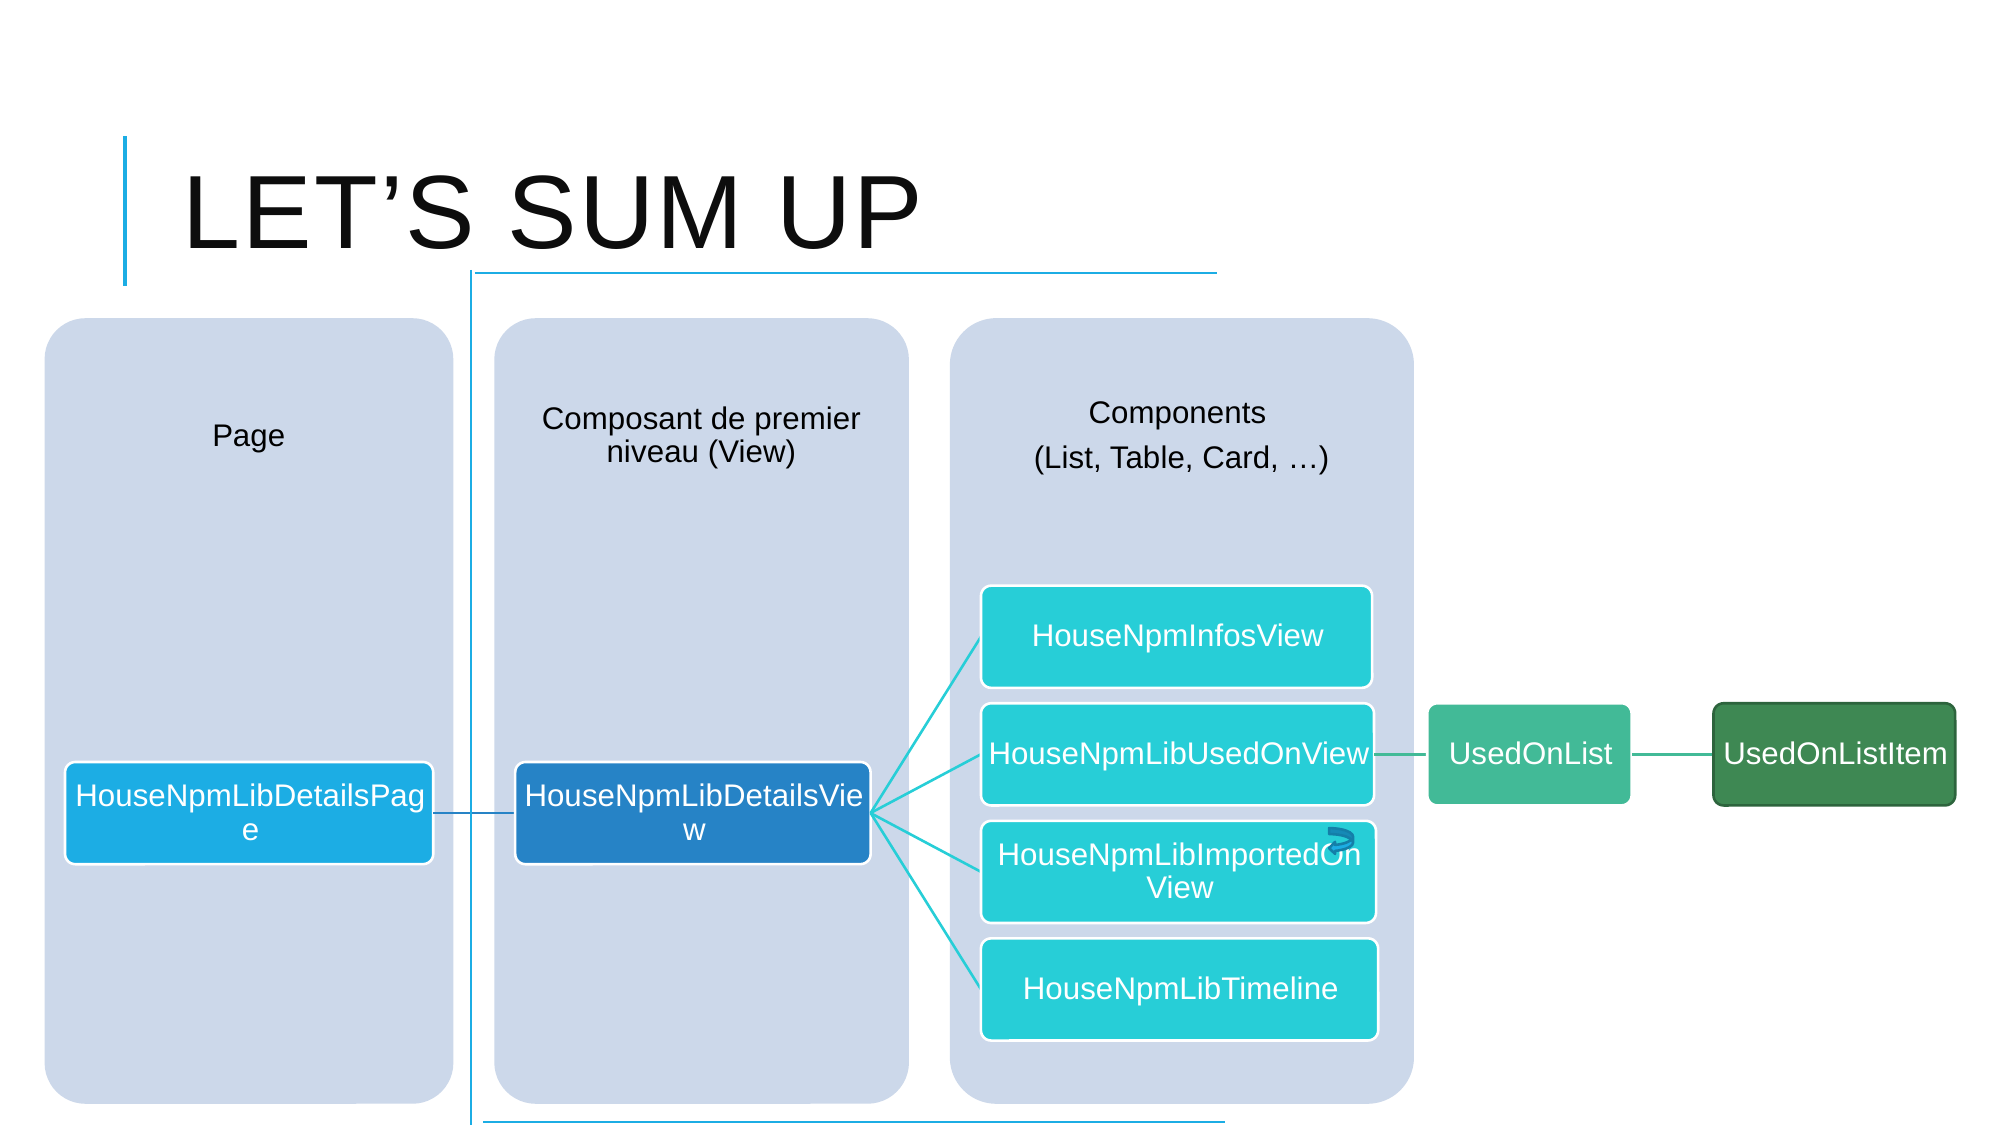

# Let’s sum up
Components
(List, Table, Card, …)
Composant de premier niveau (View)
Page
HouseNpmLibDetailsPage

HouseNpmLibDetailsView

HouseNpmInfosView

HouseNpmLibUsedOnView

UsedOnList

UsedOnListItem

HouseNpmLibImportedOnView

HouseNpmLibTimeline